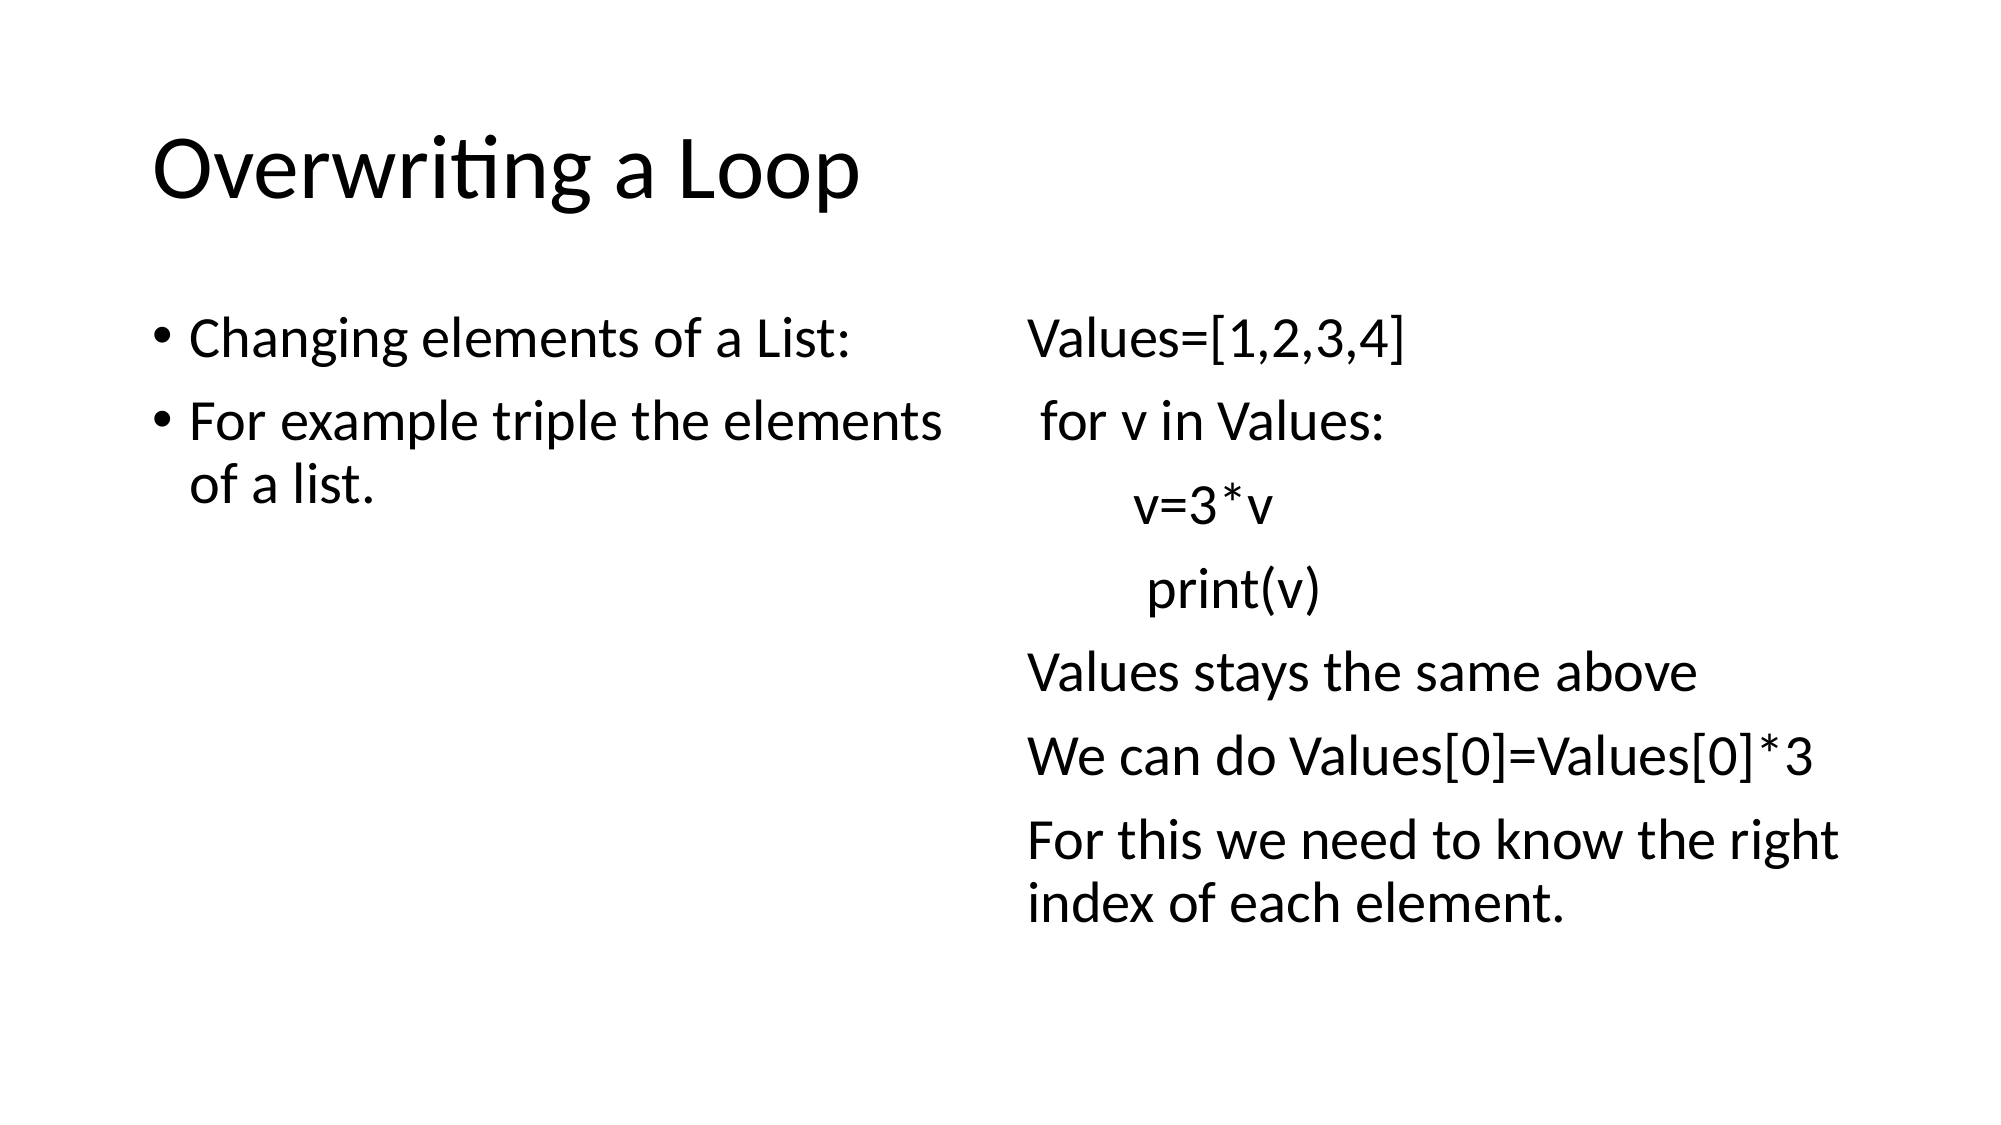

# Overwriting a Loop
Changing elements of a List:
For example triple the elements of a list.
Values=[1,2,3,4]
 for v in Values:
        v=3*v
         print(v)
Values stays the same above
We can do Values[0]=Values[0]*3
For this we need to know the right index of each element.